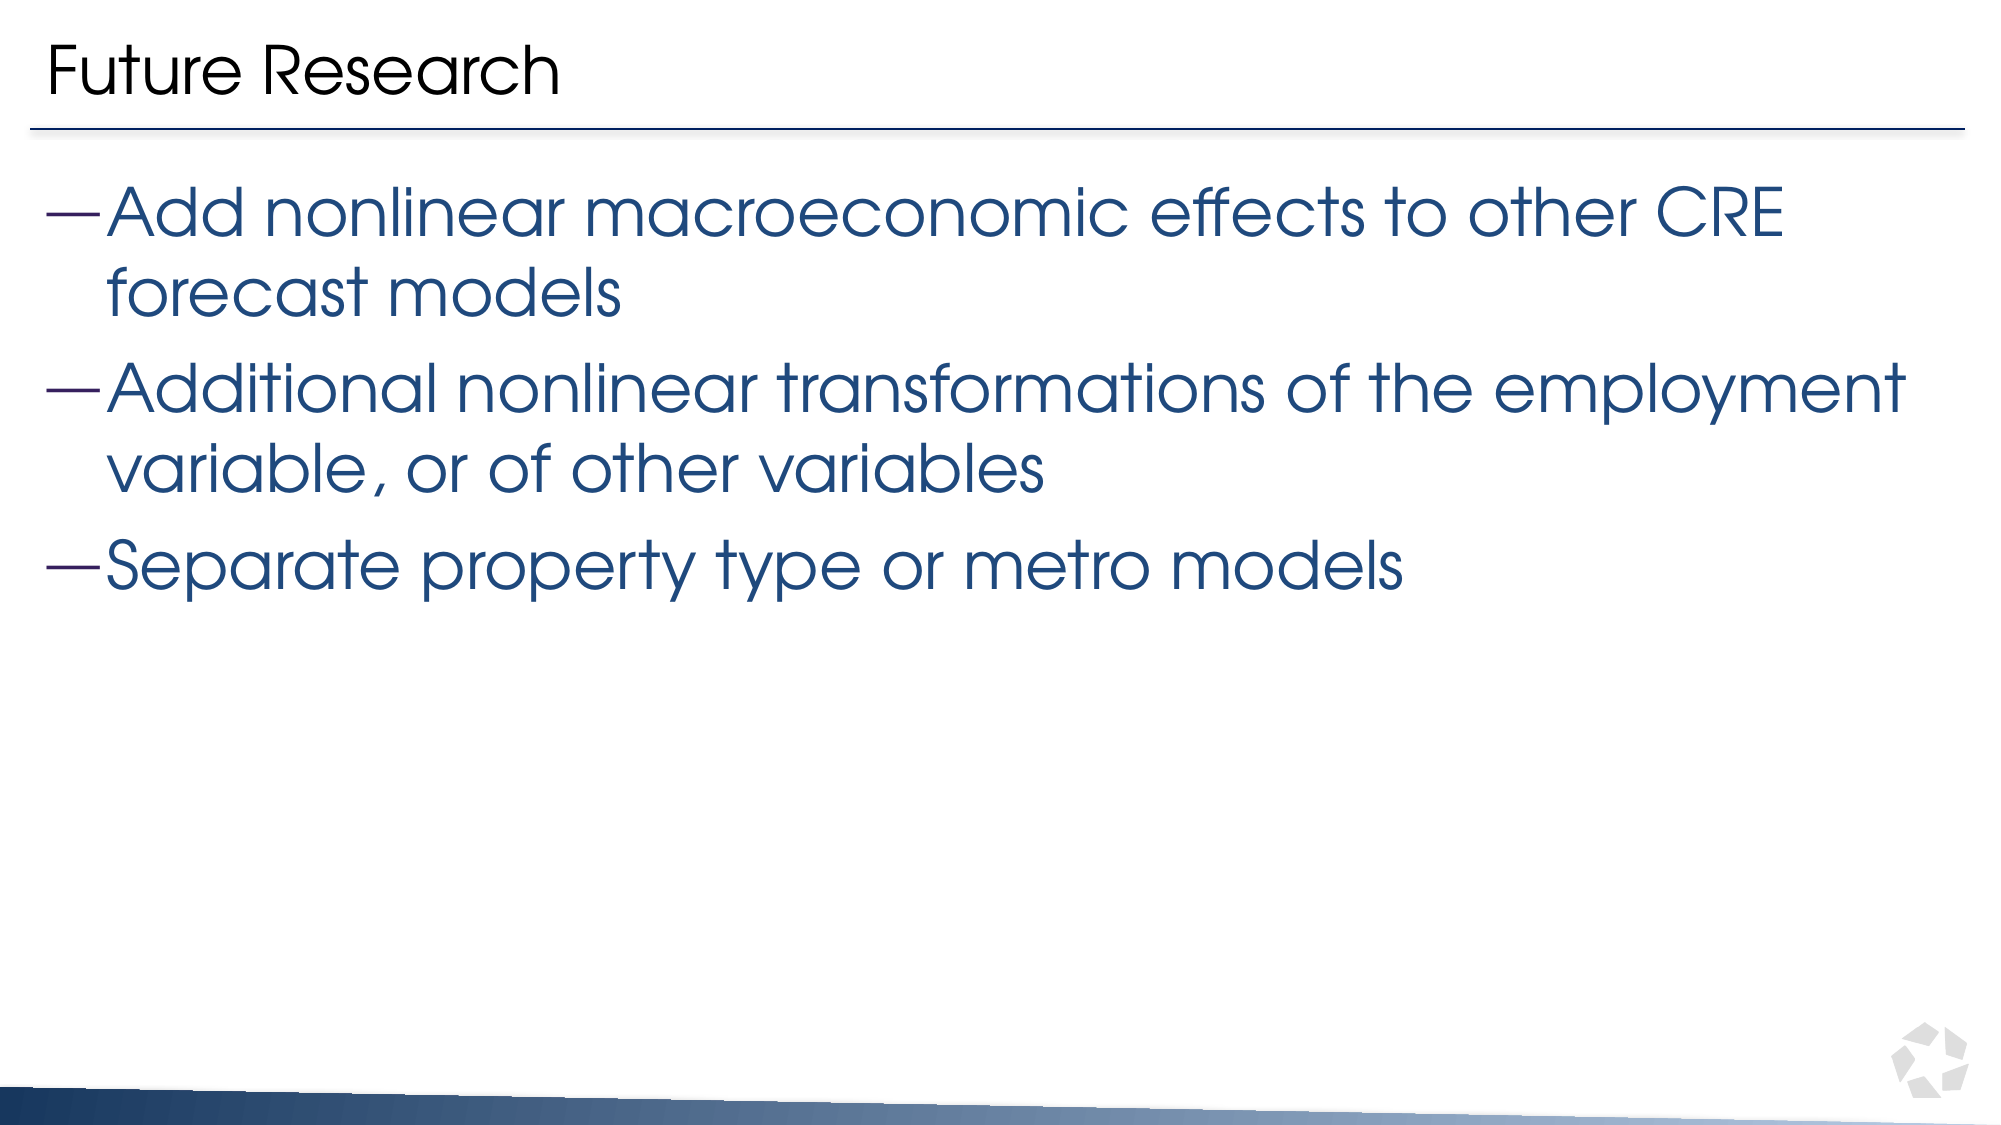

# Future Research
Add nonlinear macroeconomic effects to other CRE forecast models
Additional nonlinear transformations of the employment variable, or of other variables
Separate property type or metro models